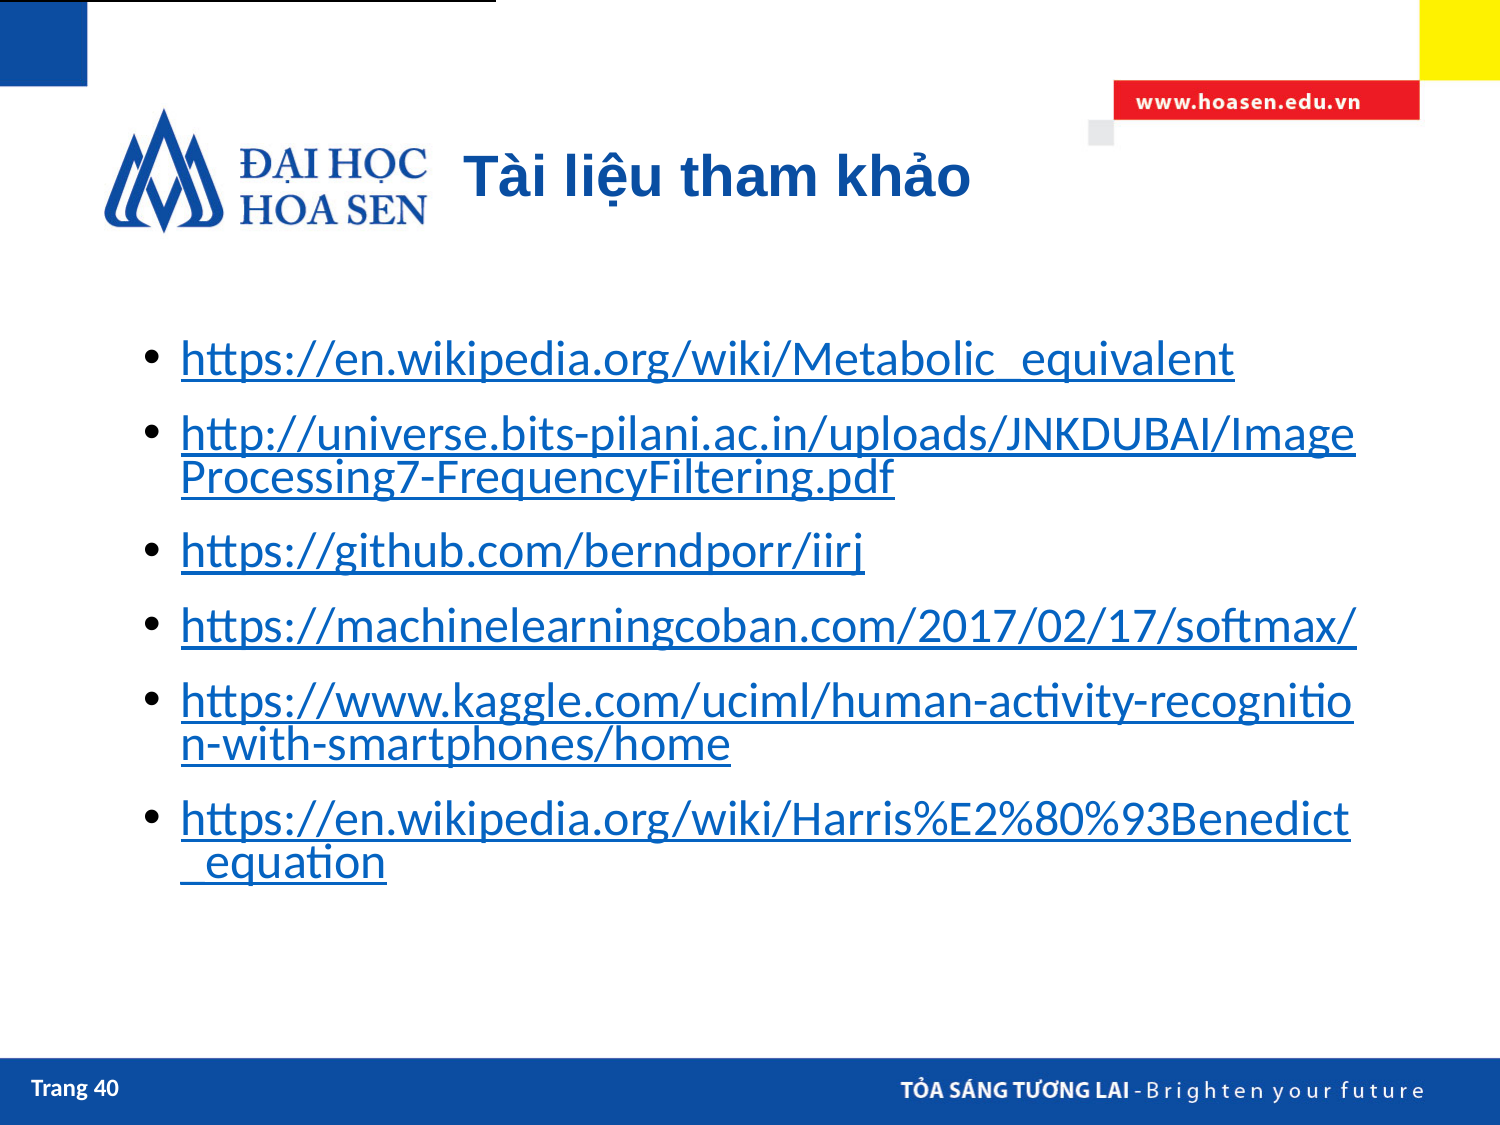

# Tài liệu tham khảo
https://en.wikipedia.org/wiki/Metabolic_equivalent
http://universe.bits-pilani.ac.in/uploads/JNKDUBAI/ImageProcessing7-FrequencyFiltering.pdf
https://github.com/berndporr/iirj
https://machinelearningcoban.com/2017/02/17/softmax/
https://www.kaggle.com/uciml/human-activity-recognition-with-smartphones/home
https://en.wikipedia.org/wiki/Harris%E2%80%93Benedict_equation

Trang 40